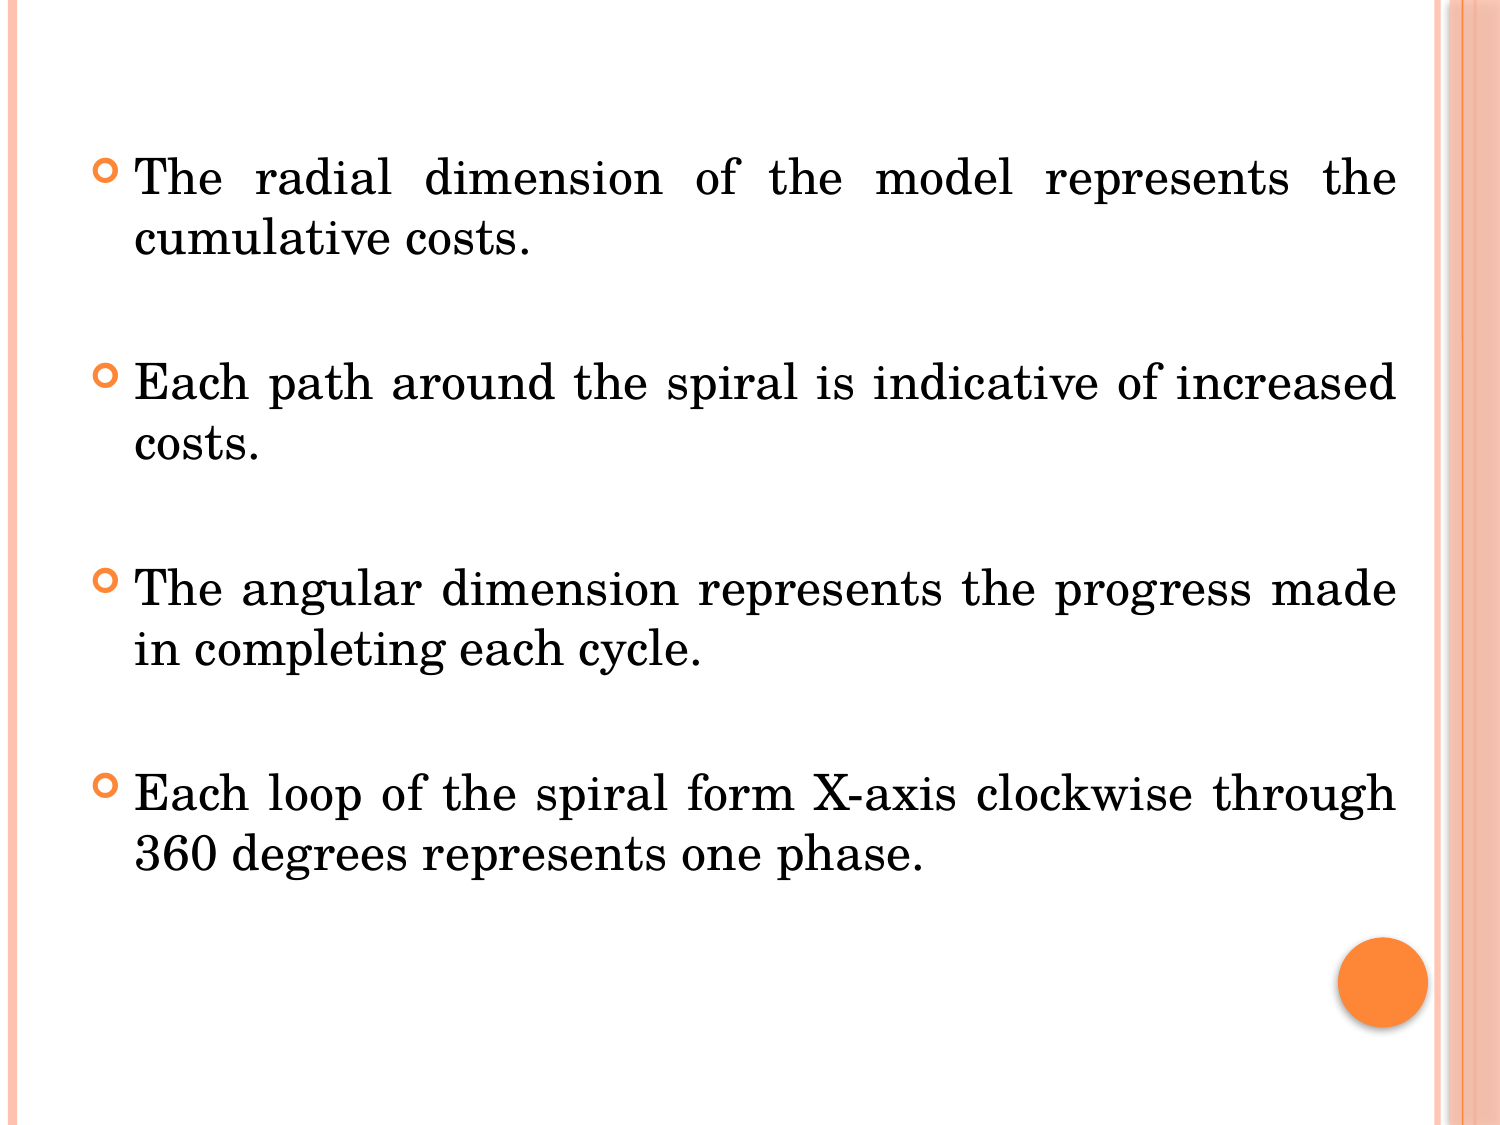

The radial dimension of the model represents the cumulative costs.

Each path around the spiral is indicative of increased costs.

The angular dimension represents the progress made in completing each cycle.

Each loop of the spiral form X-axis clockwise through 360 degrees represents one phase.